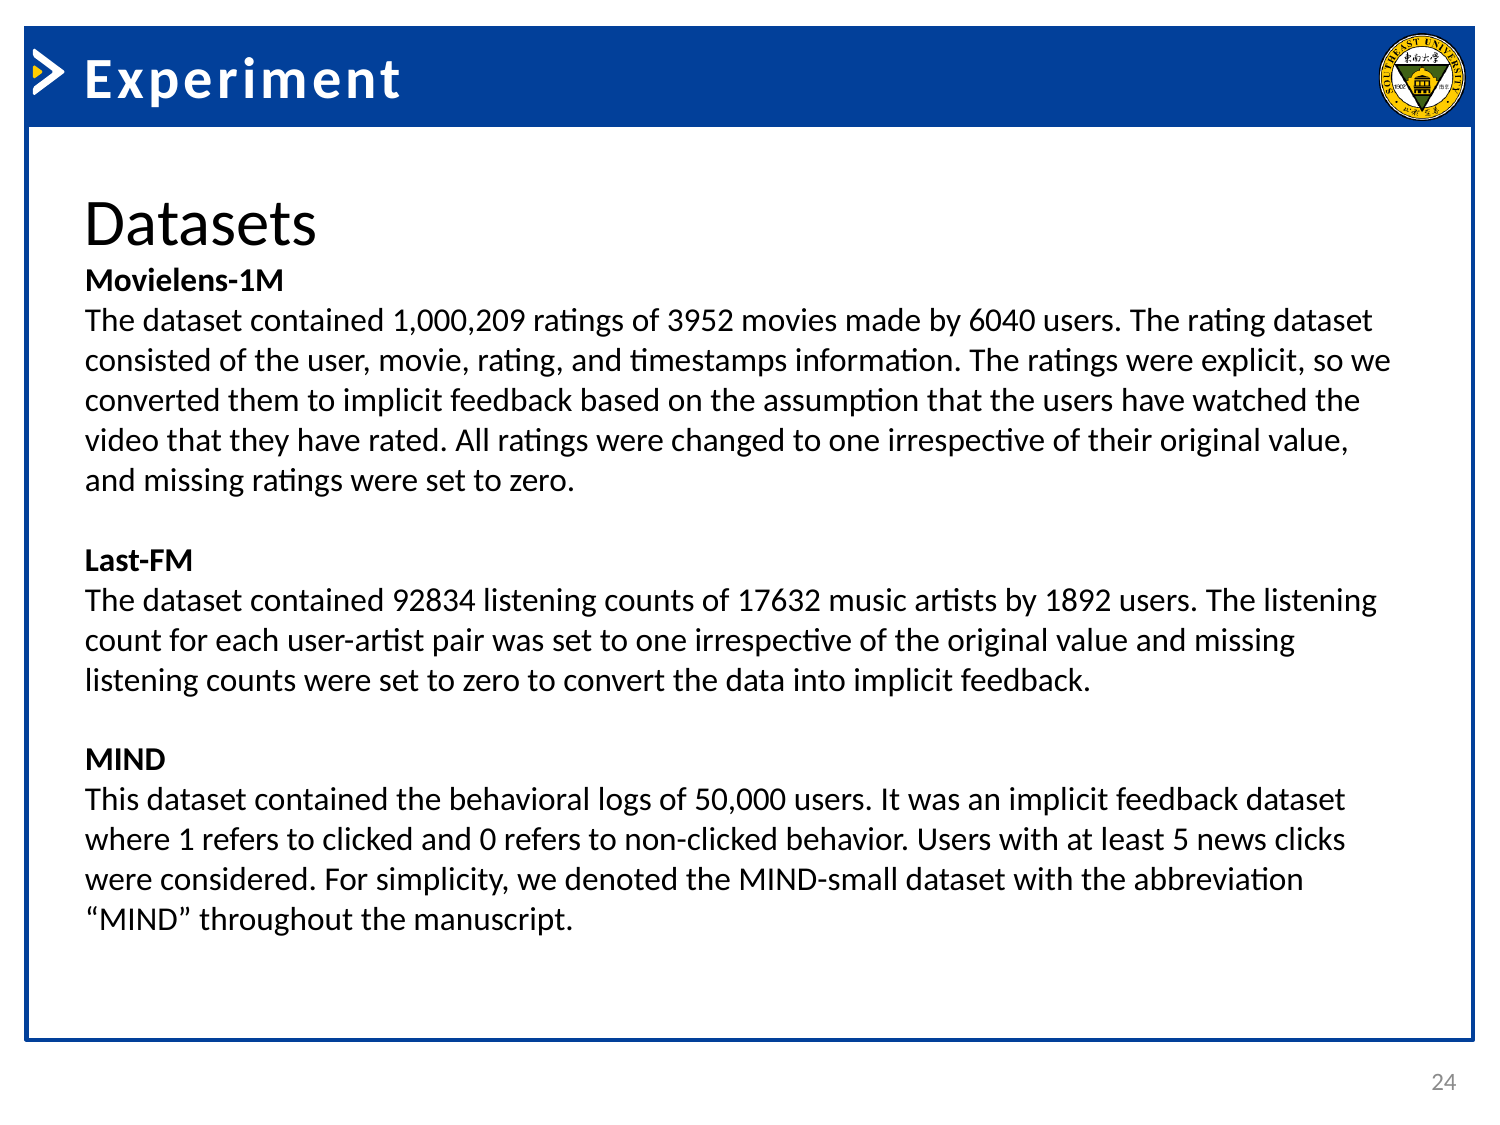

Experiment
Datasets
Movielens-1M
The dataset contained 1,000,209 ratings of 3952 movies made by 6040 users. The rating dataset consisted of the user, movie, rating, and timestamps information. The ratings were explicit, so we converted them to implicit feedback based on the assumption that the users have watched the video that they have rated. All ratings were changed to one irrespective of their original value, and missing ratings were set to zero.

Last-FM
The dataset contained 92834 listening counts of 17632 music artists by 1892 users. The listening count for each user-artist pair was set to one irrespective of the original value and missing listening counts were set to zero to convert the data into implicit feedback.

MIND
This dataset contained the behavioral logs of 50,000 users. It was an implicit feedback dataset where 1 refers to clicked and 0 refers to non-clicked behavior. Users with at least 5 news clicks were considered. For simplicity, we denoted the MIND-small dataset with the abbreviation “MIND” throughout the manuscript.
24